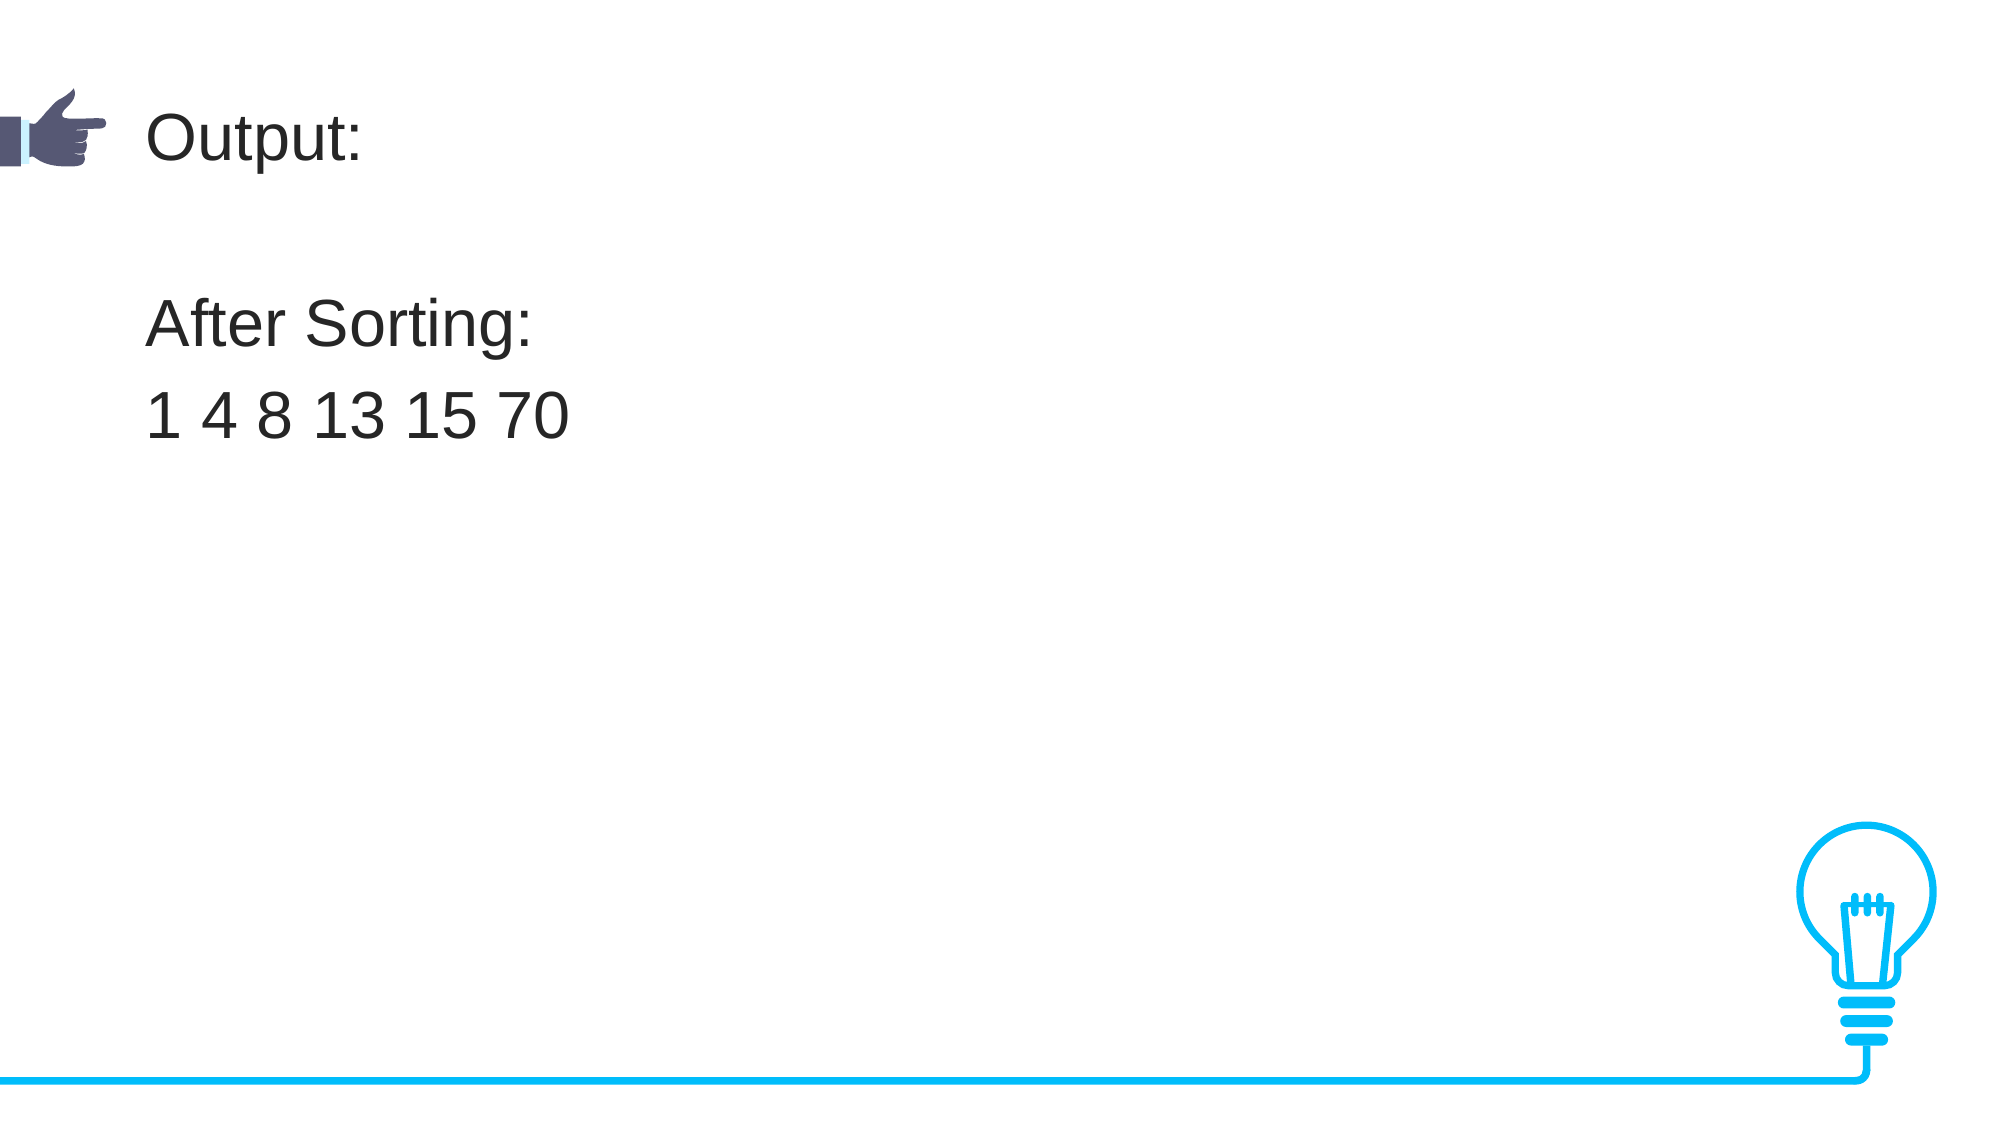

Output:

After Sorting:
1 4 8 13 15 70